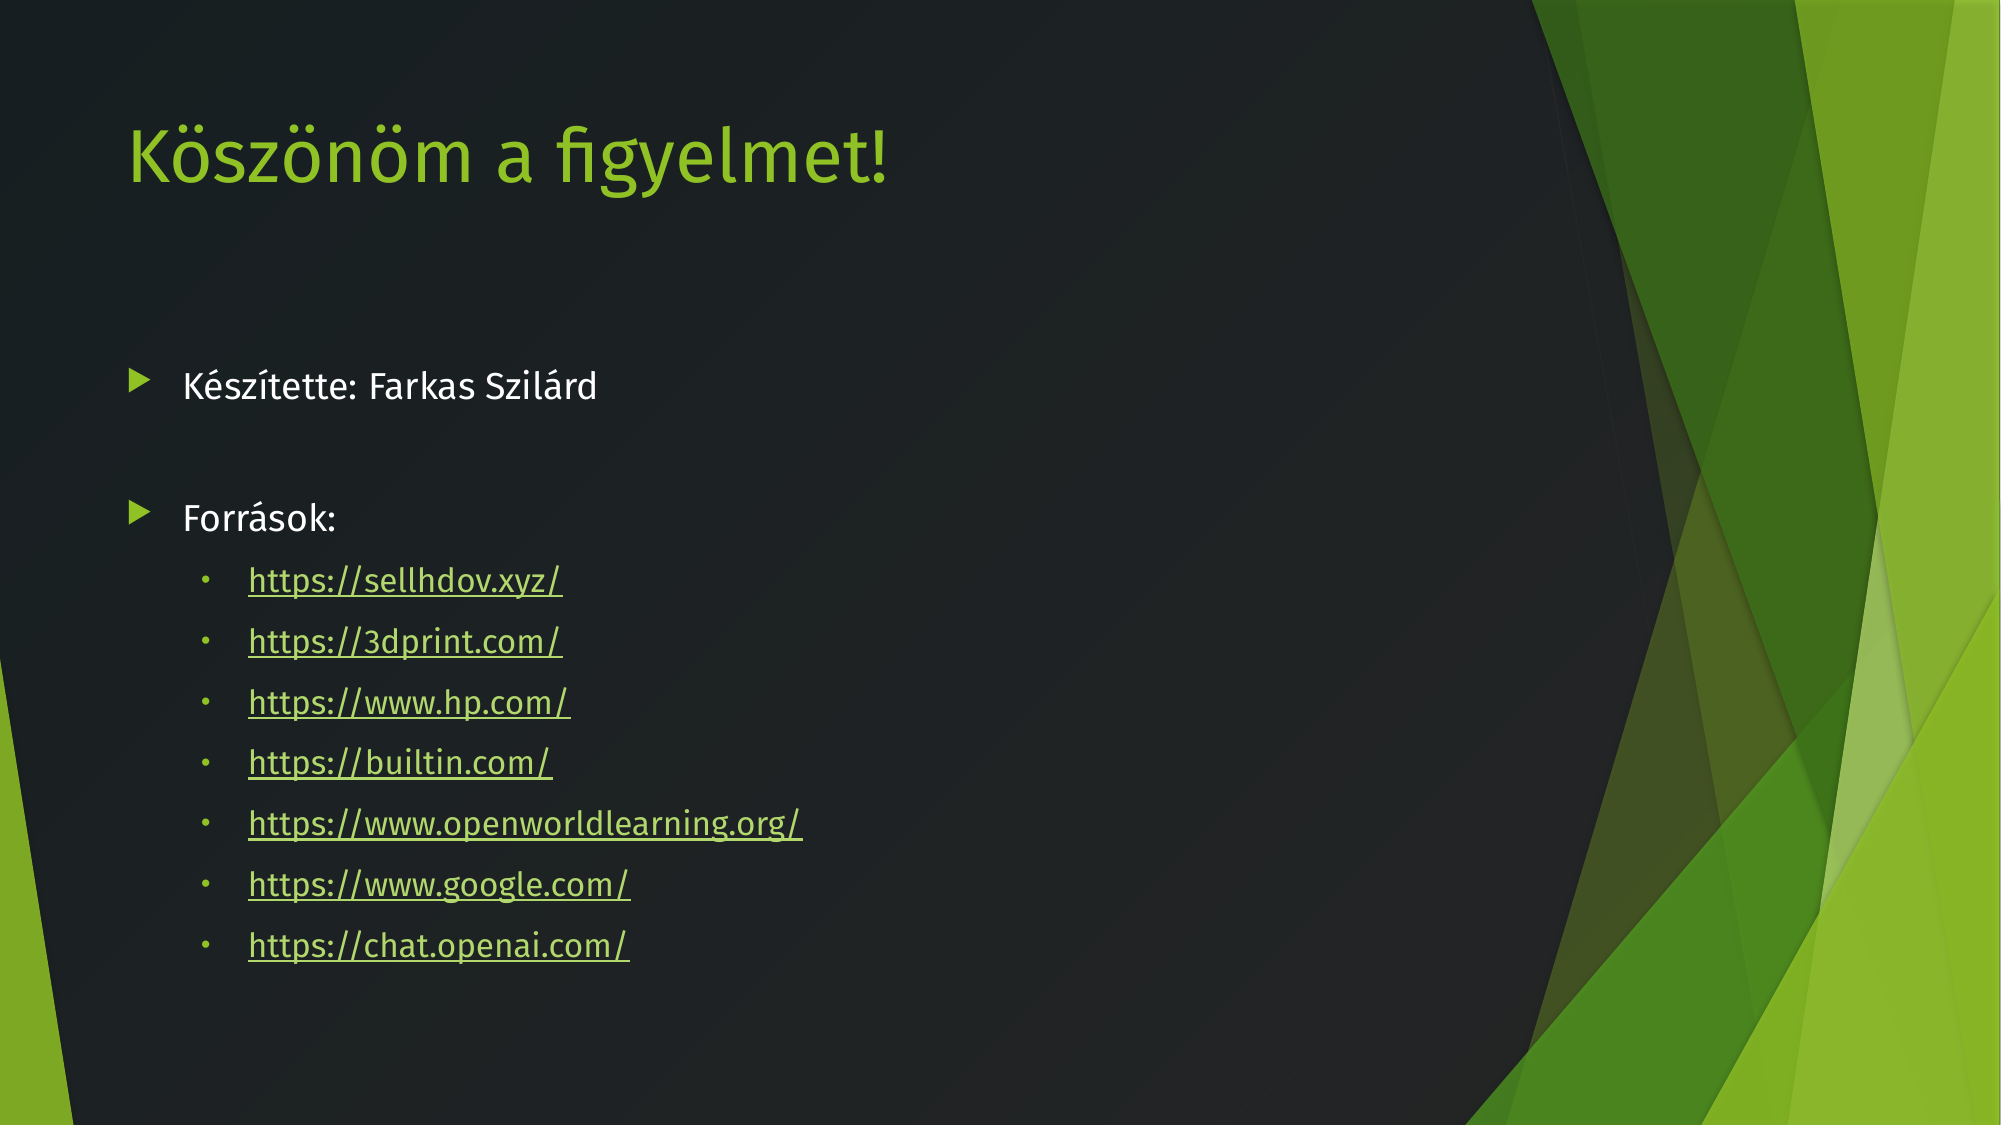

# Köszönöm a figyelmet!
Készítette: Farkas Szilárd

Források:
https://sellhdov.xyz/
https://3dprint.com/
https://www.hp.com/
https://builtin.com/
https://www.openworldlearning.org/
https://www.google.com/
https://chat.openai.com/